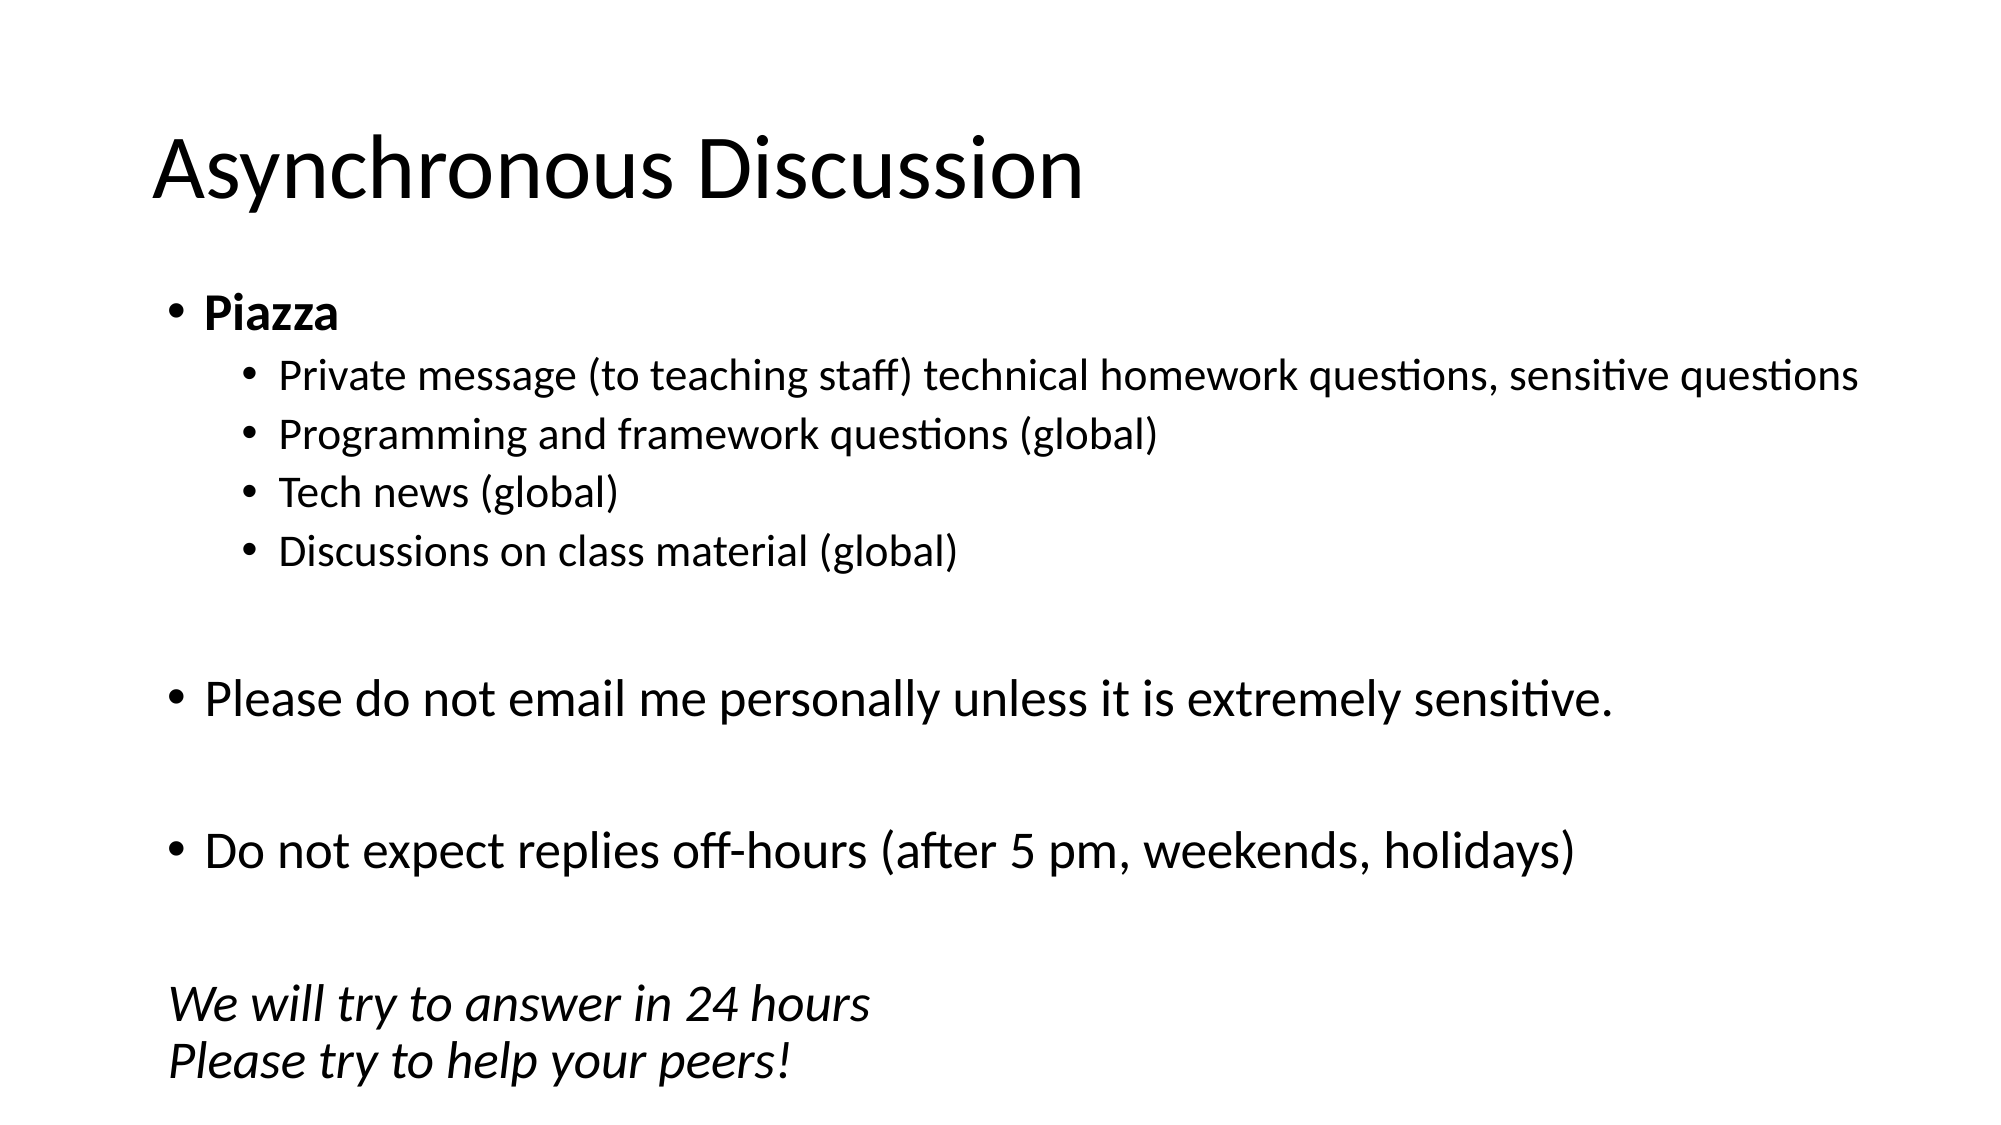

# Asynchronous Discussion
Piazza
Private message (to teaching staff) technical homework questions, sensitive questions
Programming and framework questions (global)
Tech news (global)
Discussions on class material (global)

Please do not email me personally unless it is extremely sensitive.

Do not expect replies off-hours (after 5 pm, weekends, holidays)

We will try to answer in 24 hours
Please try to help your peers!